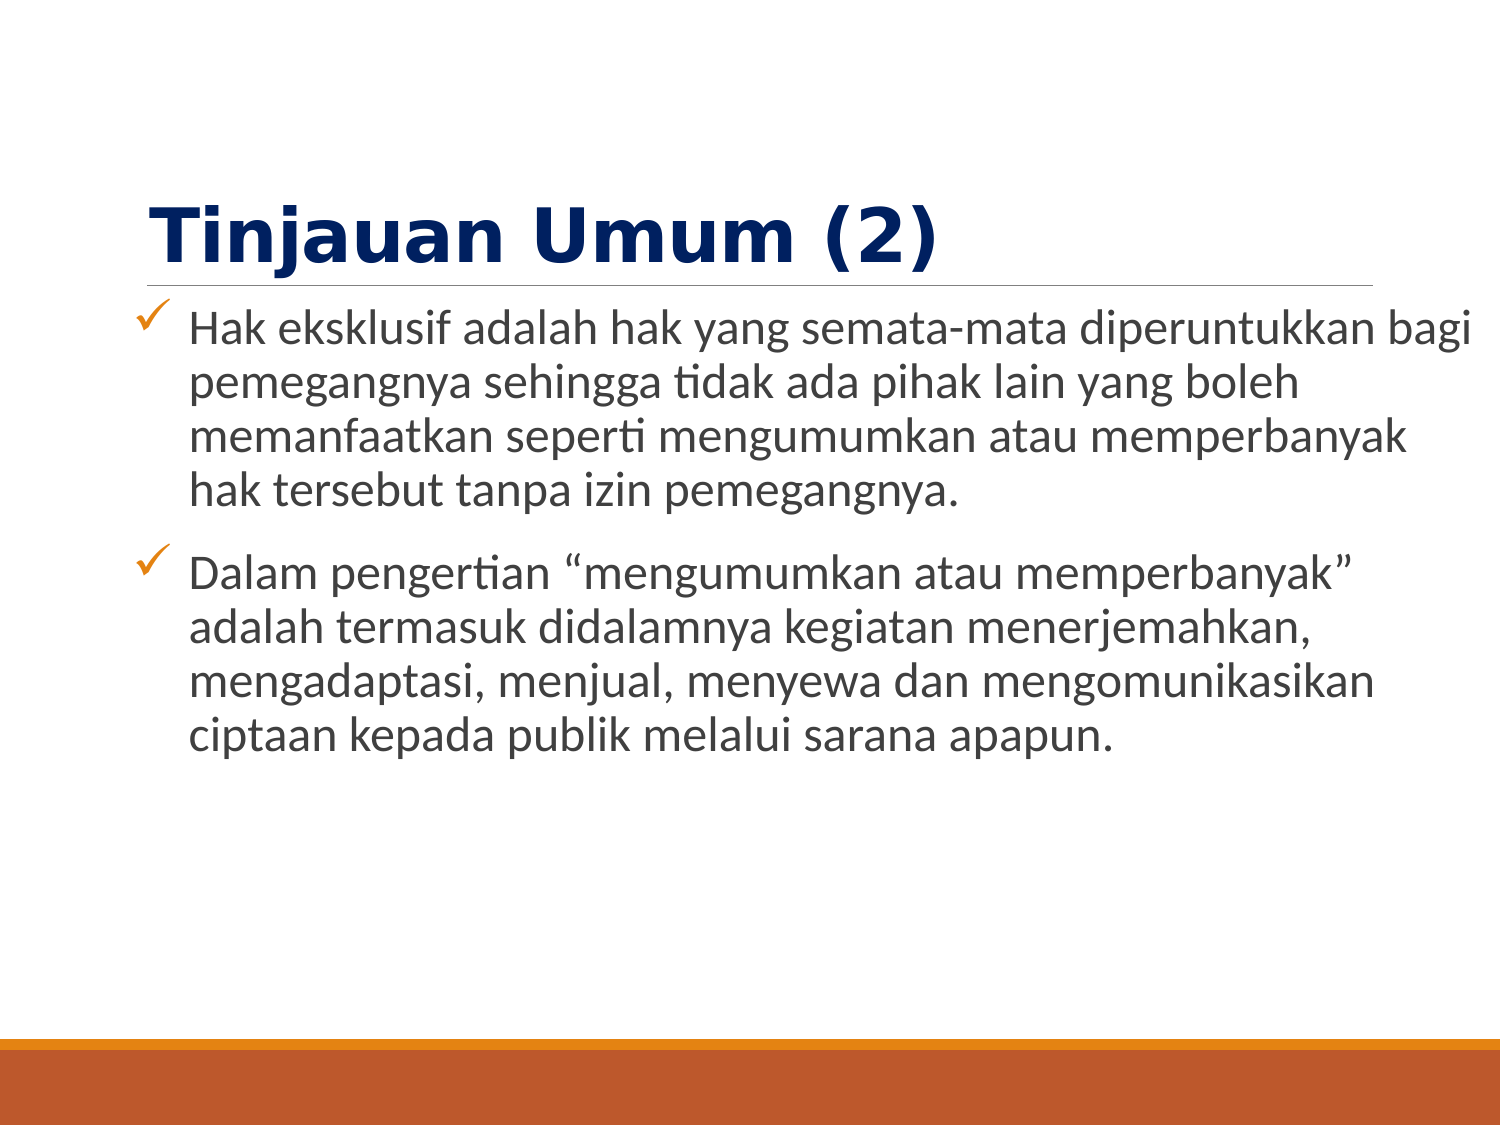

# Tinjauan Umum (2)
Hak eksklusif adalah hak yang semata-mata diperuntukkan bagi pemegangnya sehingga tidak ada pihak lain yang boleh memanfaatkan seperti mengumumkan atau memperbanyak hak tersebut tanpa izin pemegangnya.
Dalam pengertian “mengumumkan atau memperbanyak” adalah termasuk didalamnya kegiatan menerjemahkan, mengadaptasi, menjual, menyewa dan mengomunikasikan ciptaan kepada publik melalui sarana apapun.